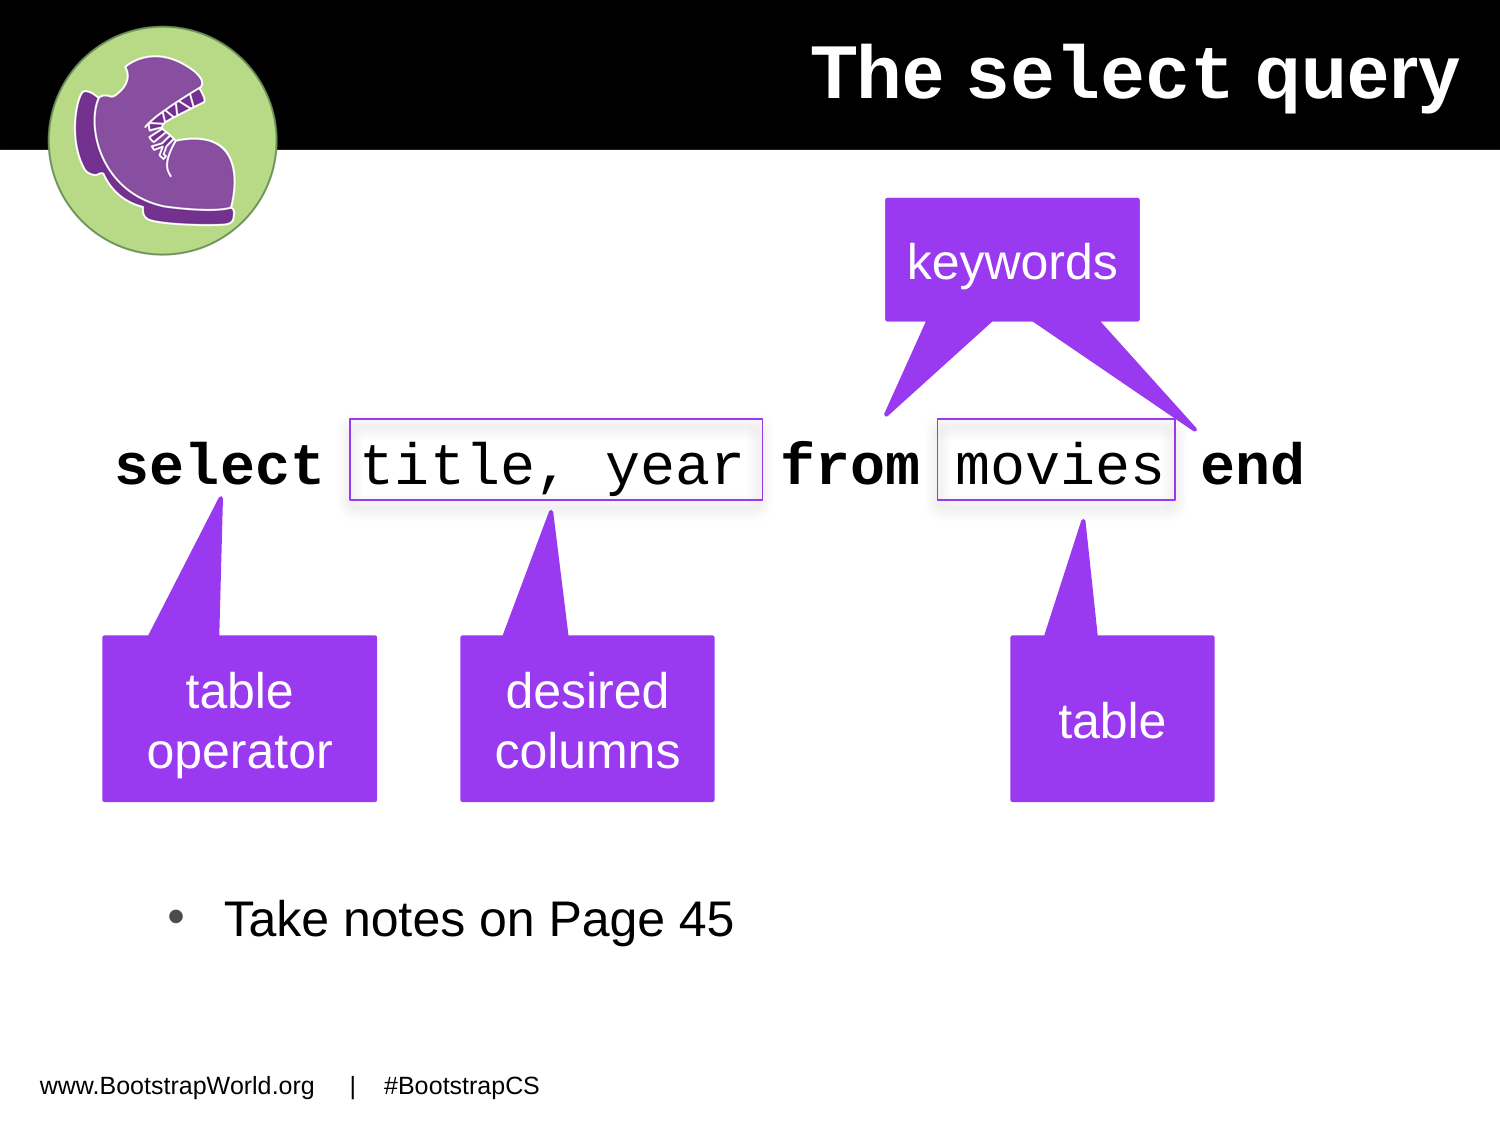

# The select query
keyword
keywords
select title, year from movies end

desired columns

table
table operator
Take notes on Page 45
www.BootstrapWorld.org     |    #BootstrapCS